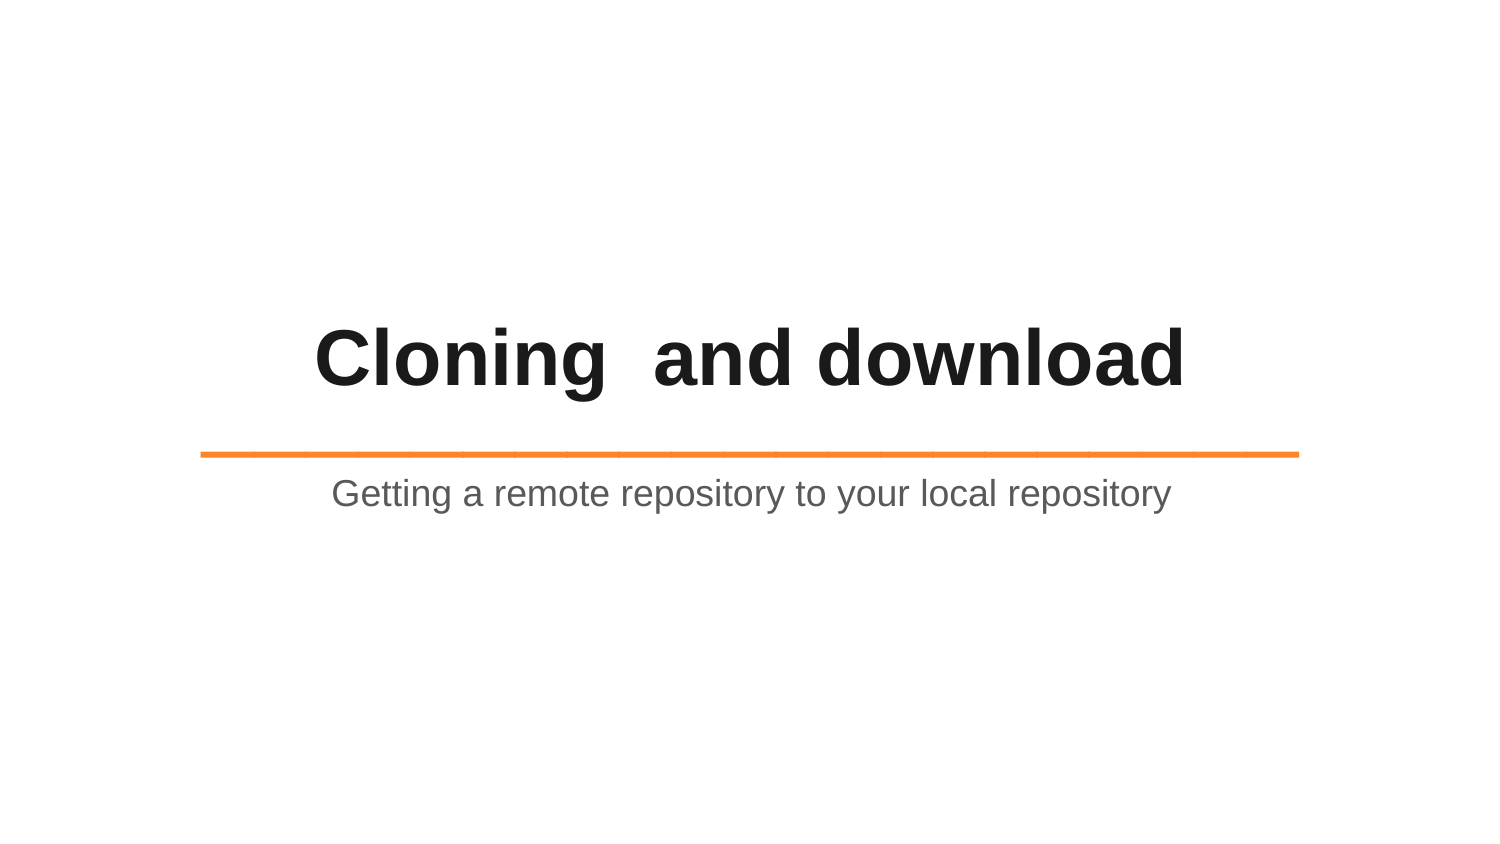

# Cloning  and download _____________________
Getting a remote repository to your local repository